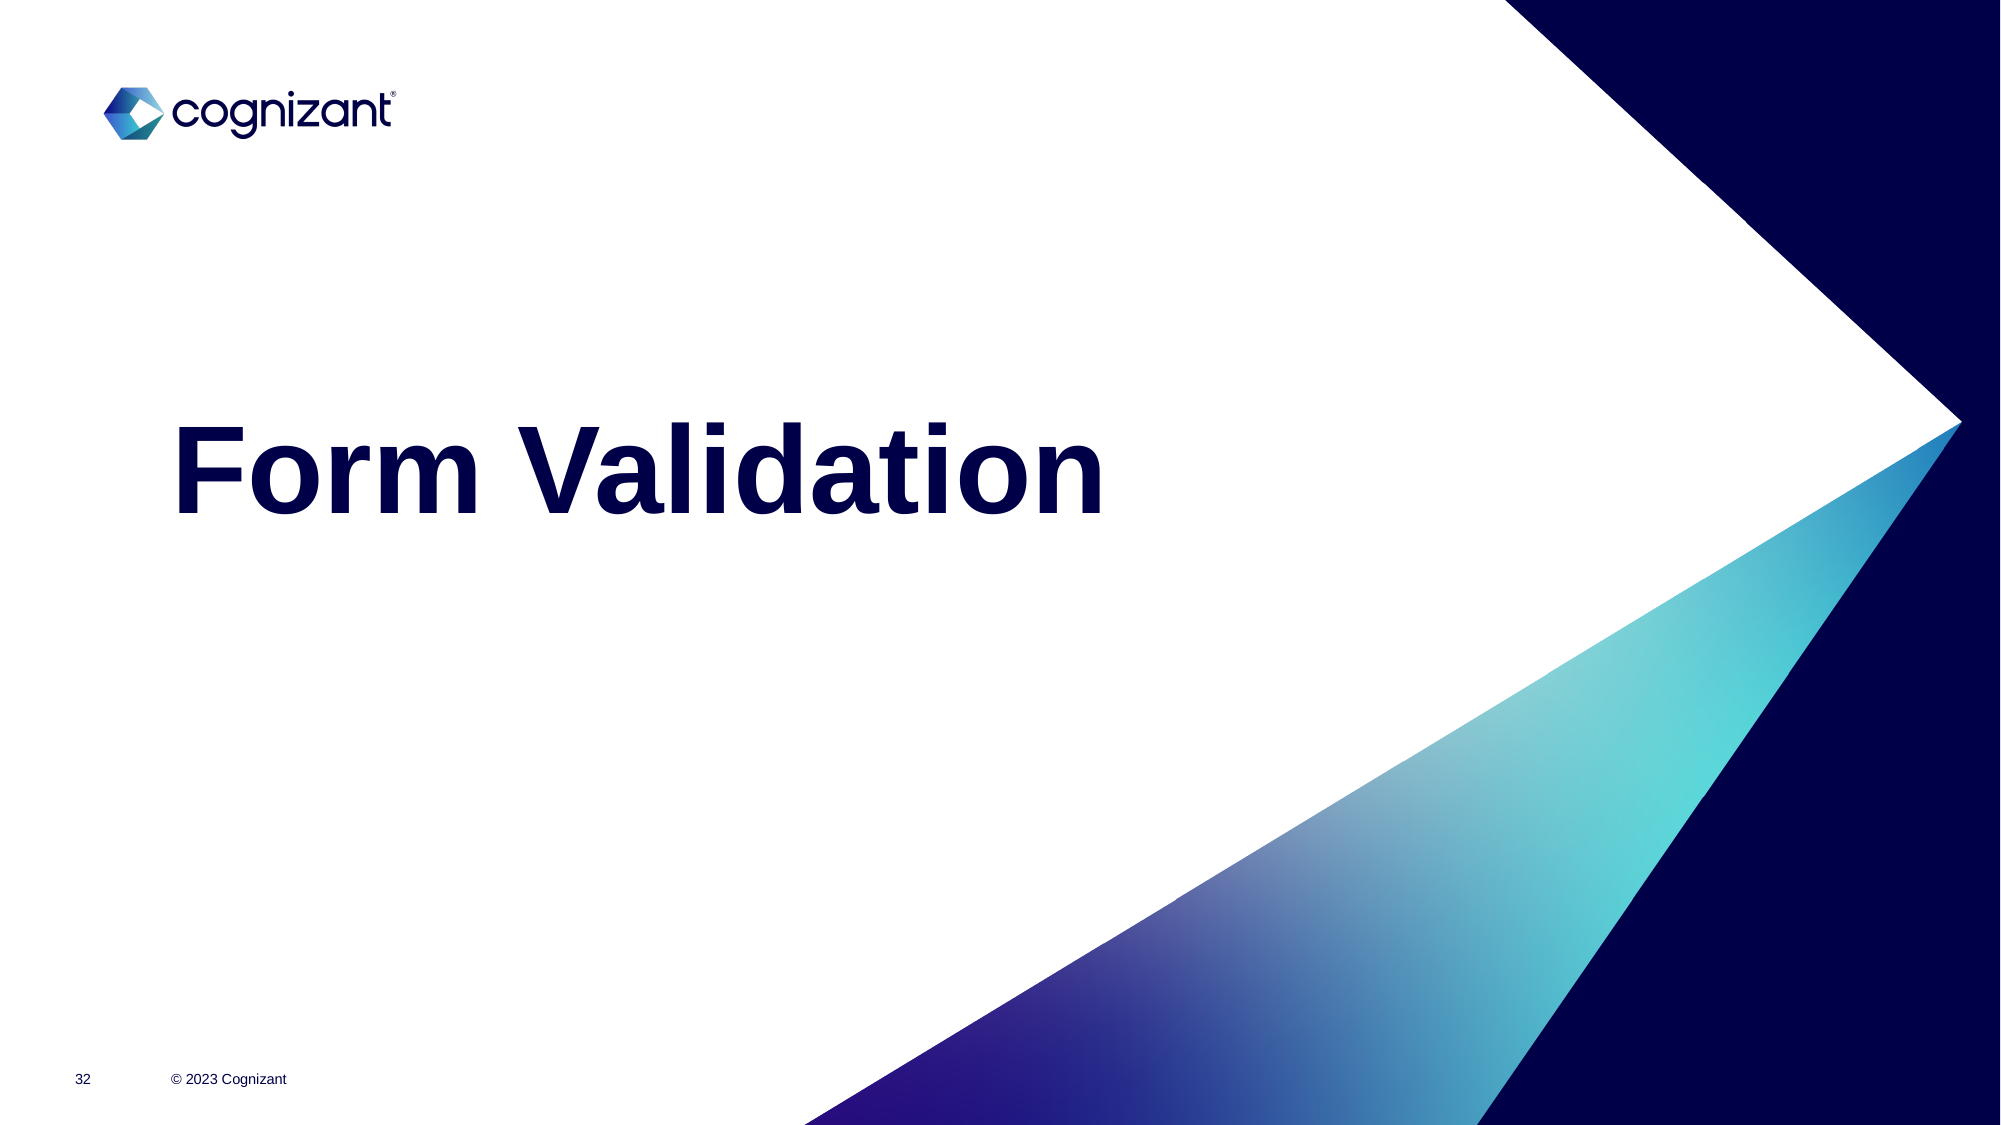

# Form Validation

© 2023 Cognizant
32